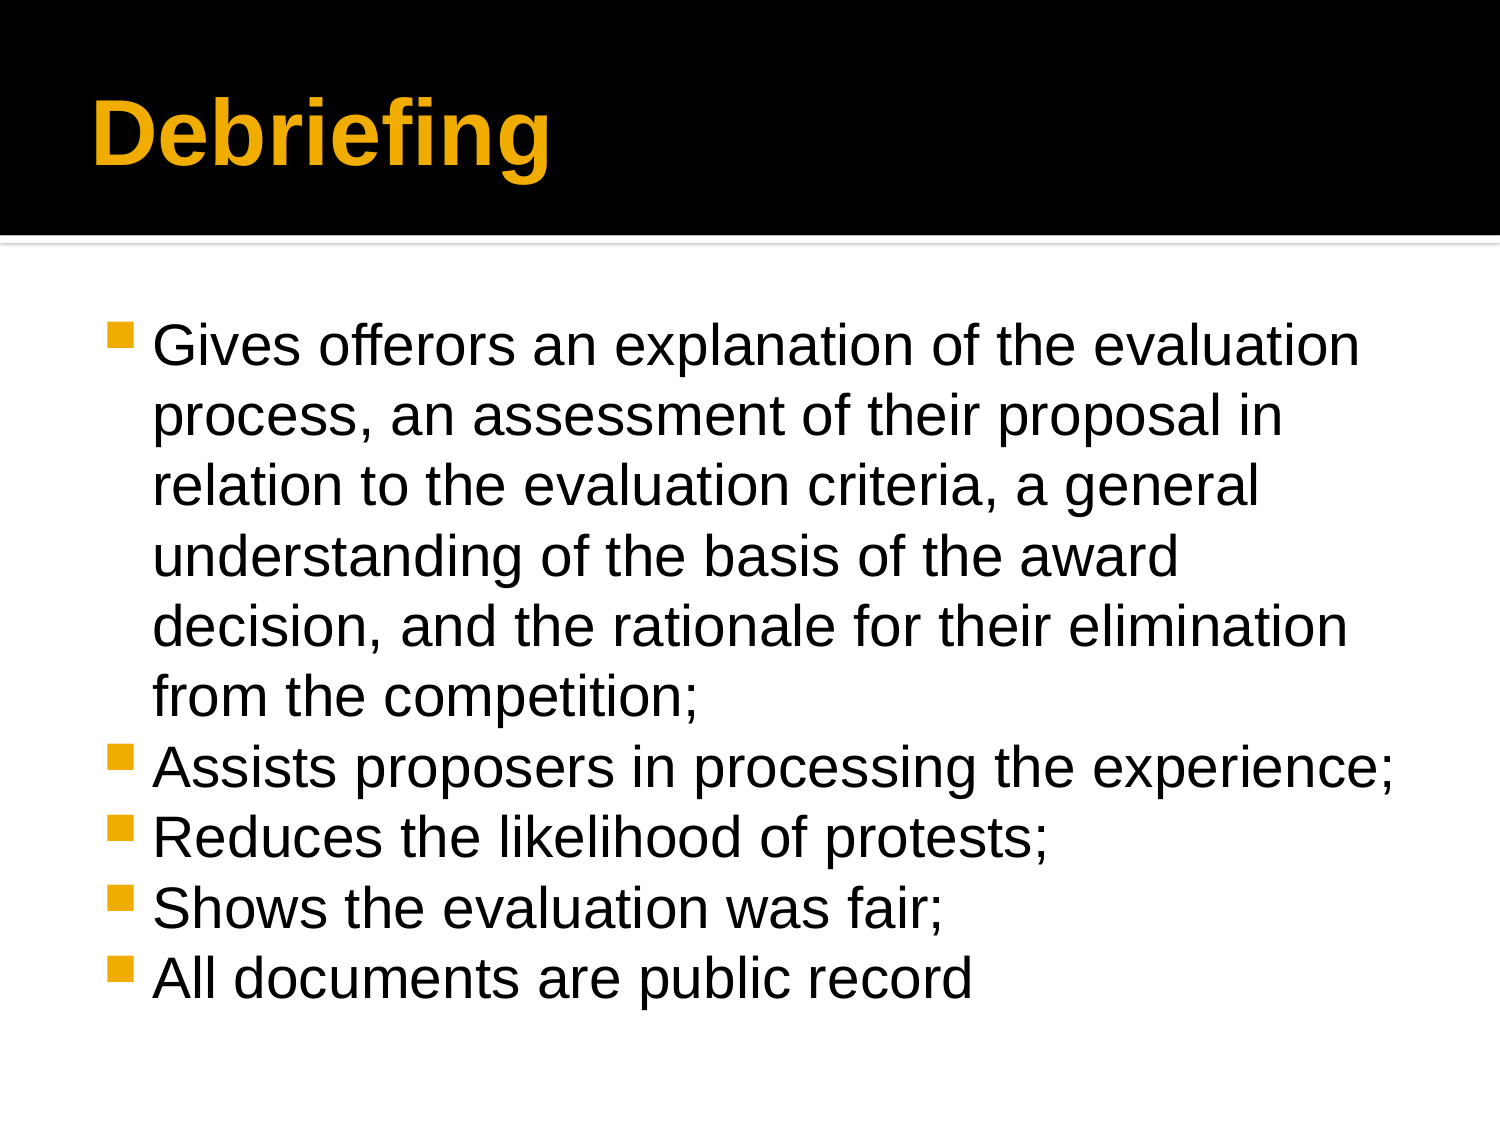

# Debriefing
Gives offerors an explanation of the evaluation process, an assessment of their proposal in relation to the evaluation criteria, a general understanding of the basis of the award decision, and the rationale for their elimination from the competition;
Assists proposers in processing the experience;
Reduces the likelihood of protests;
Shows the evaluation was fair;
All documents are public record